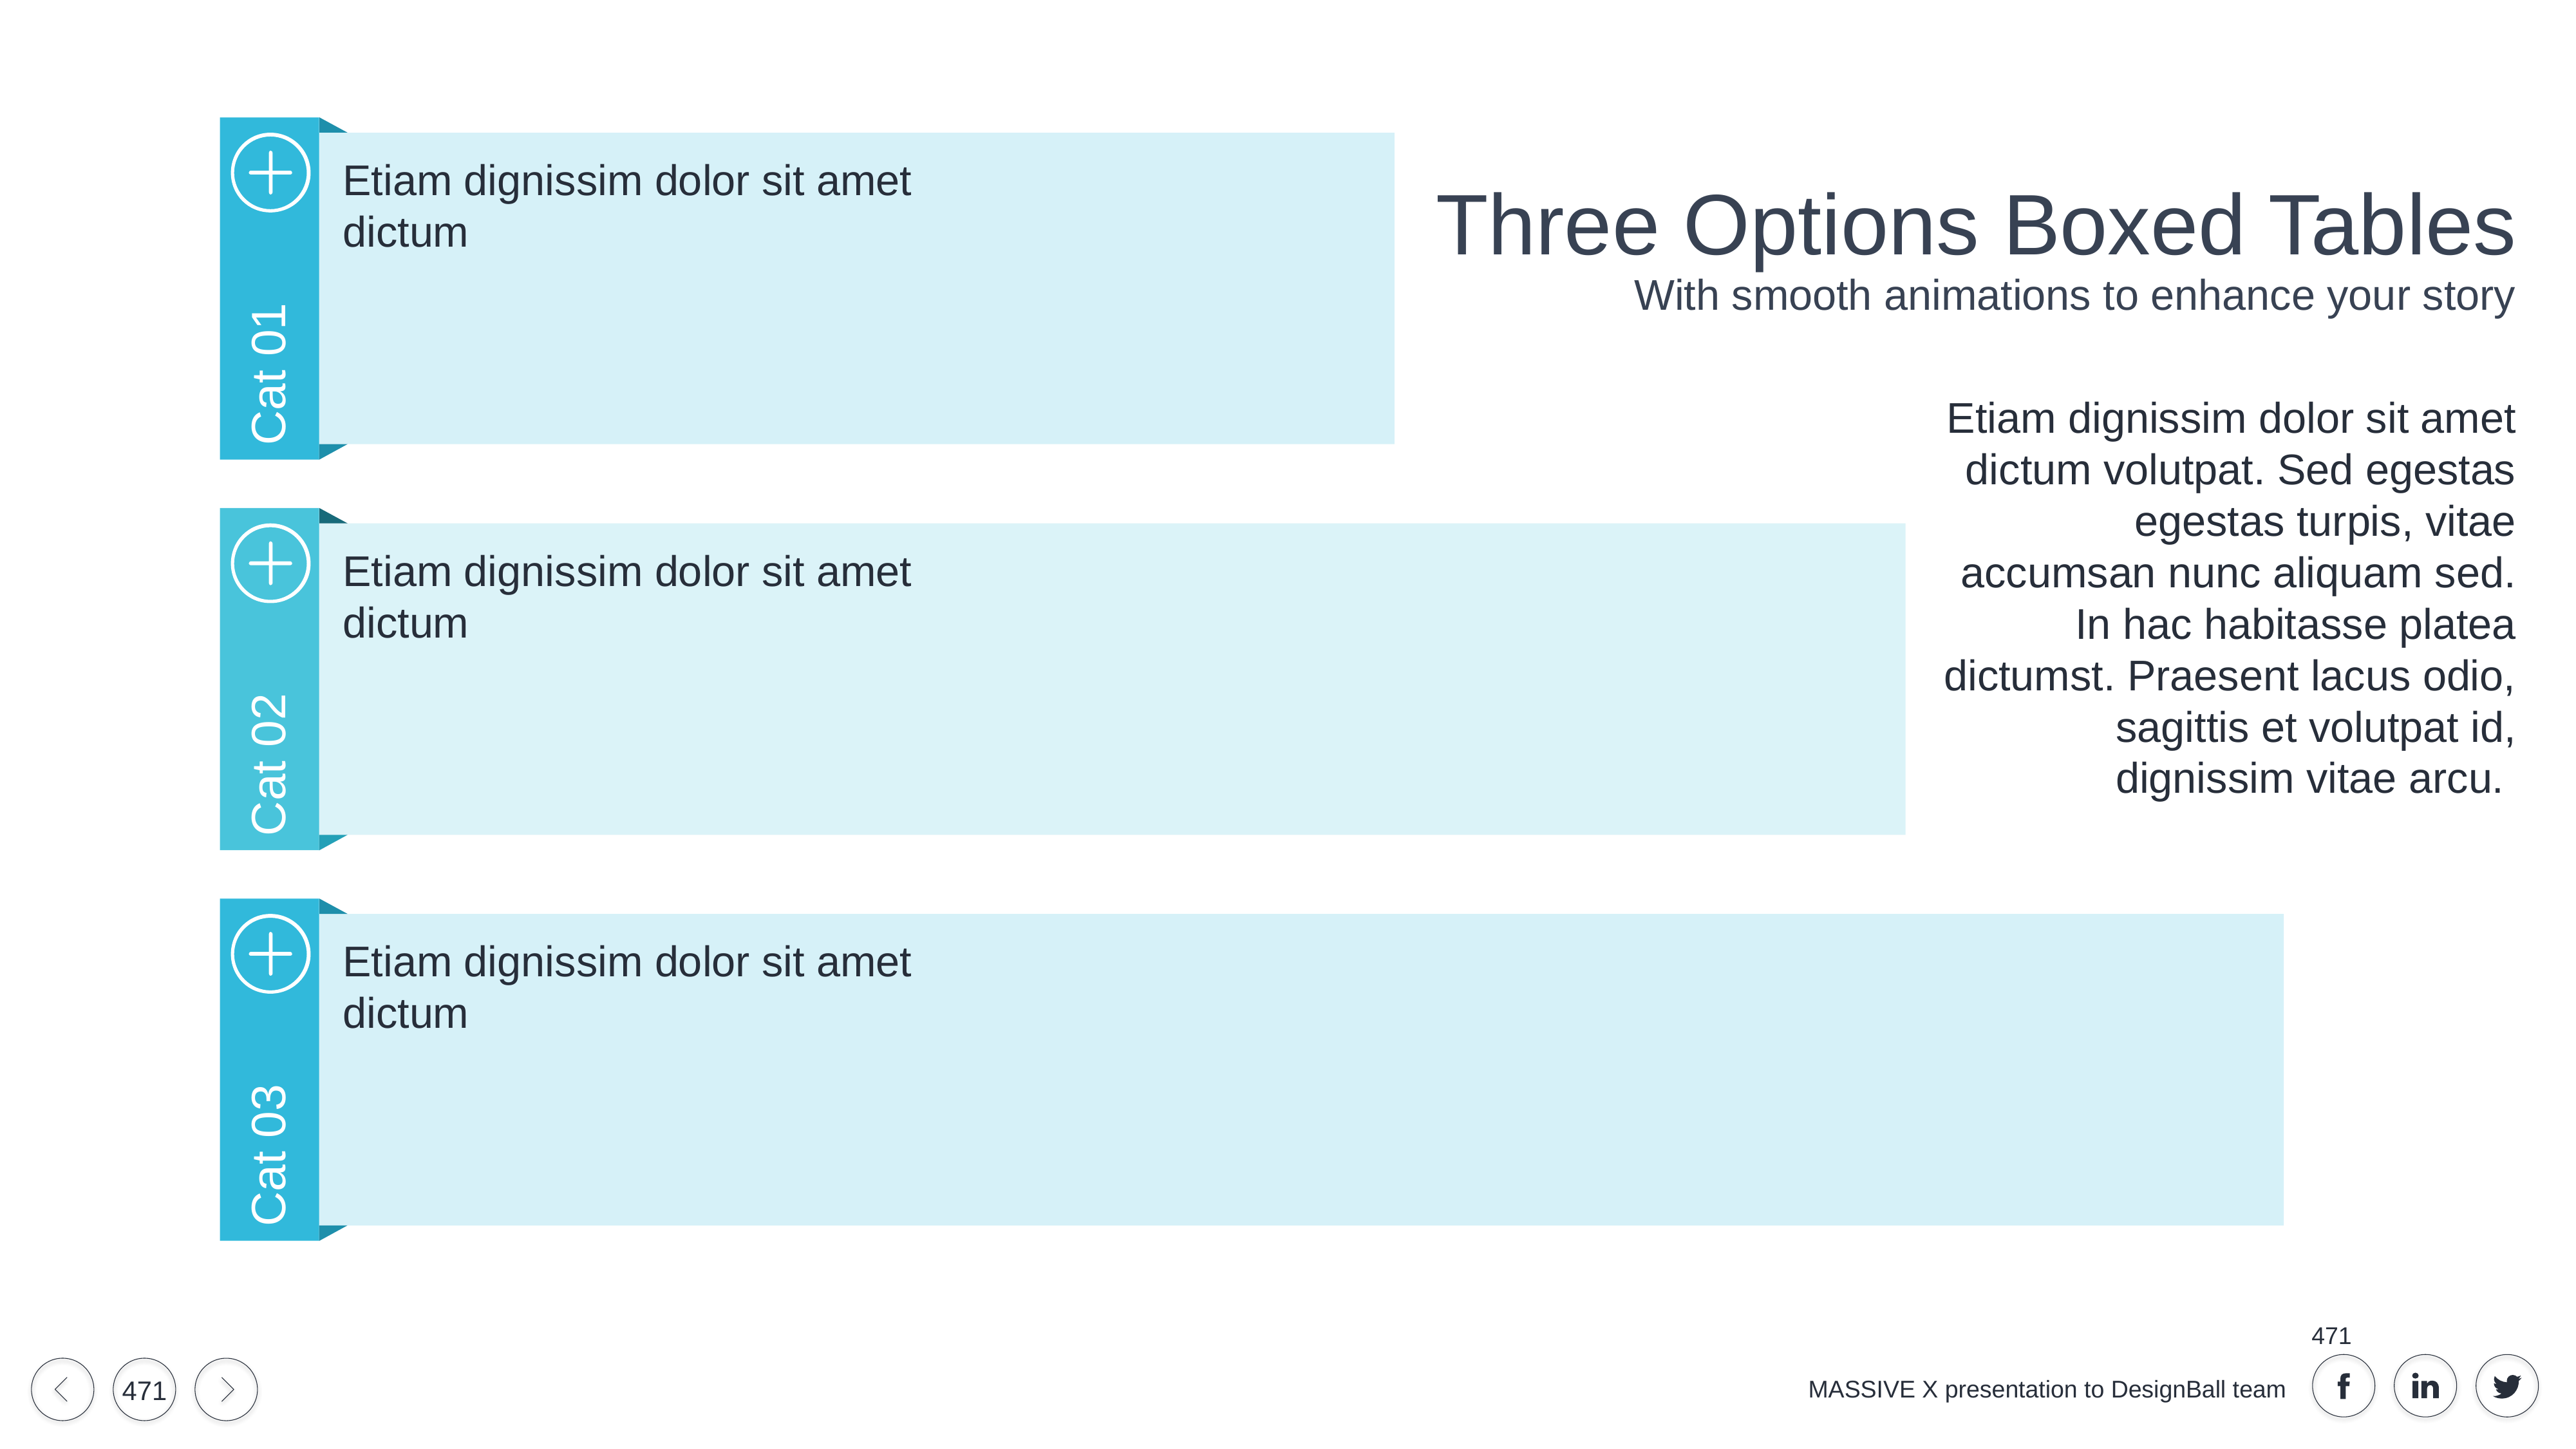

Etiam dignissim dolor sit amet dictum
Three Options Boxed Tables
With smooth animations to enhance your story

Cat 01
Etiam dignissim dolor sit amet dictum volutpat. Sed egestas egestas turpis, vitae accumsan nunc aliquam sed. In hac habitasse platea dictumst. Praesent lacus odio, sagittis et volutpat id, dignissim vitae arcu.

Etiam dignissim dolor sit amet dictum

Cat 02

Etiam dignissim dolor sit amet dictum

Cat 03
471